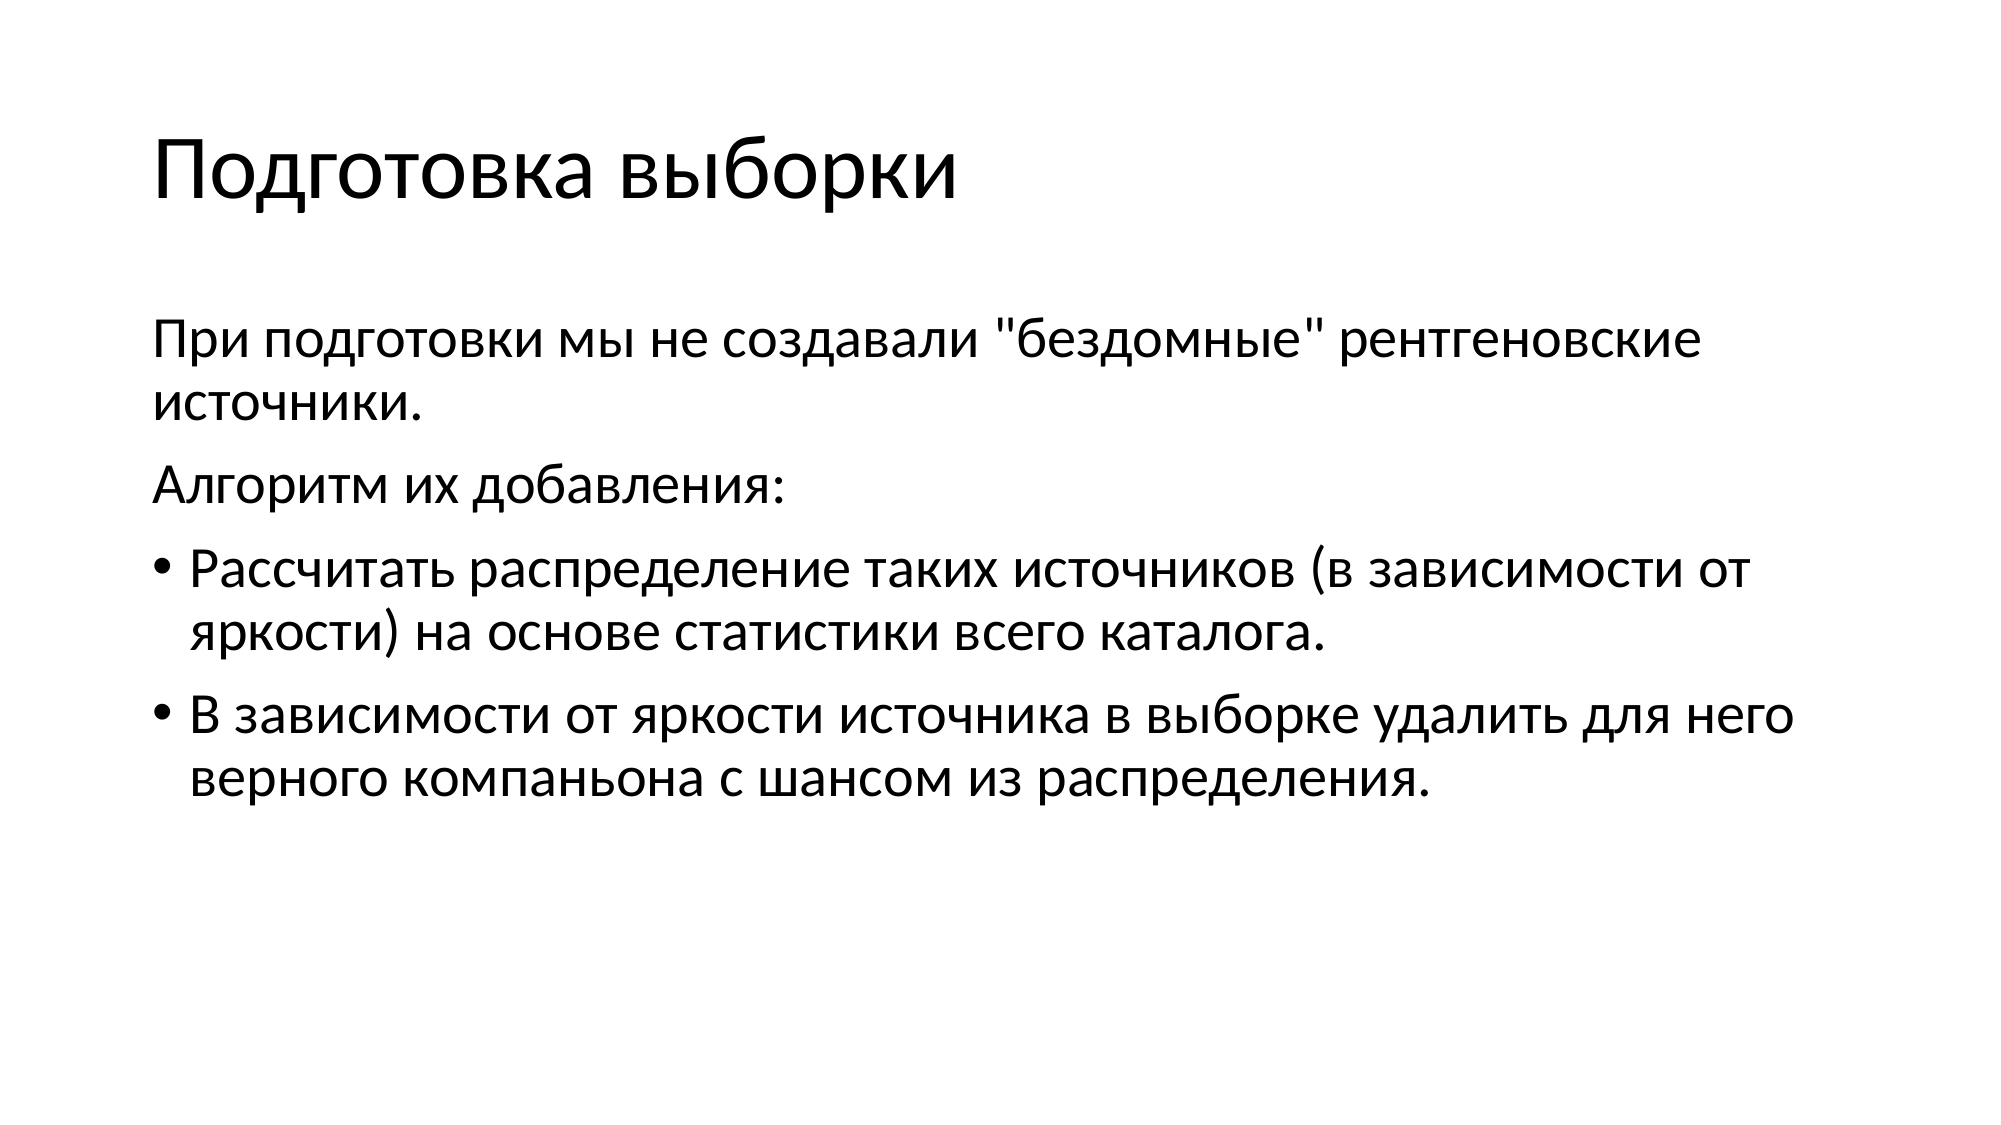

# Подготовка выборки
При подготовки мы не создавали "бездомные" рентгеновские источники.
Алгоритм их добавления:
Рассчитать распределение таких источников (в зависимости от яркости) на основе статистики всего каталога.
В зависимости от яркости источника в выборке удалить для него верного компаньона с шансом из распределения.